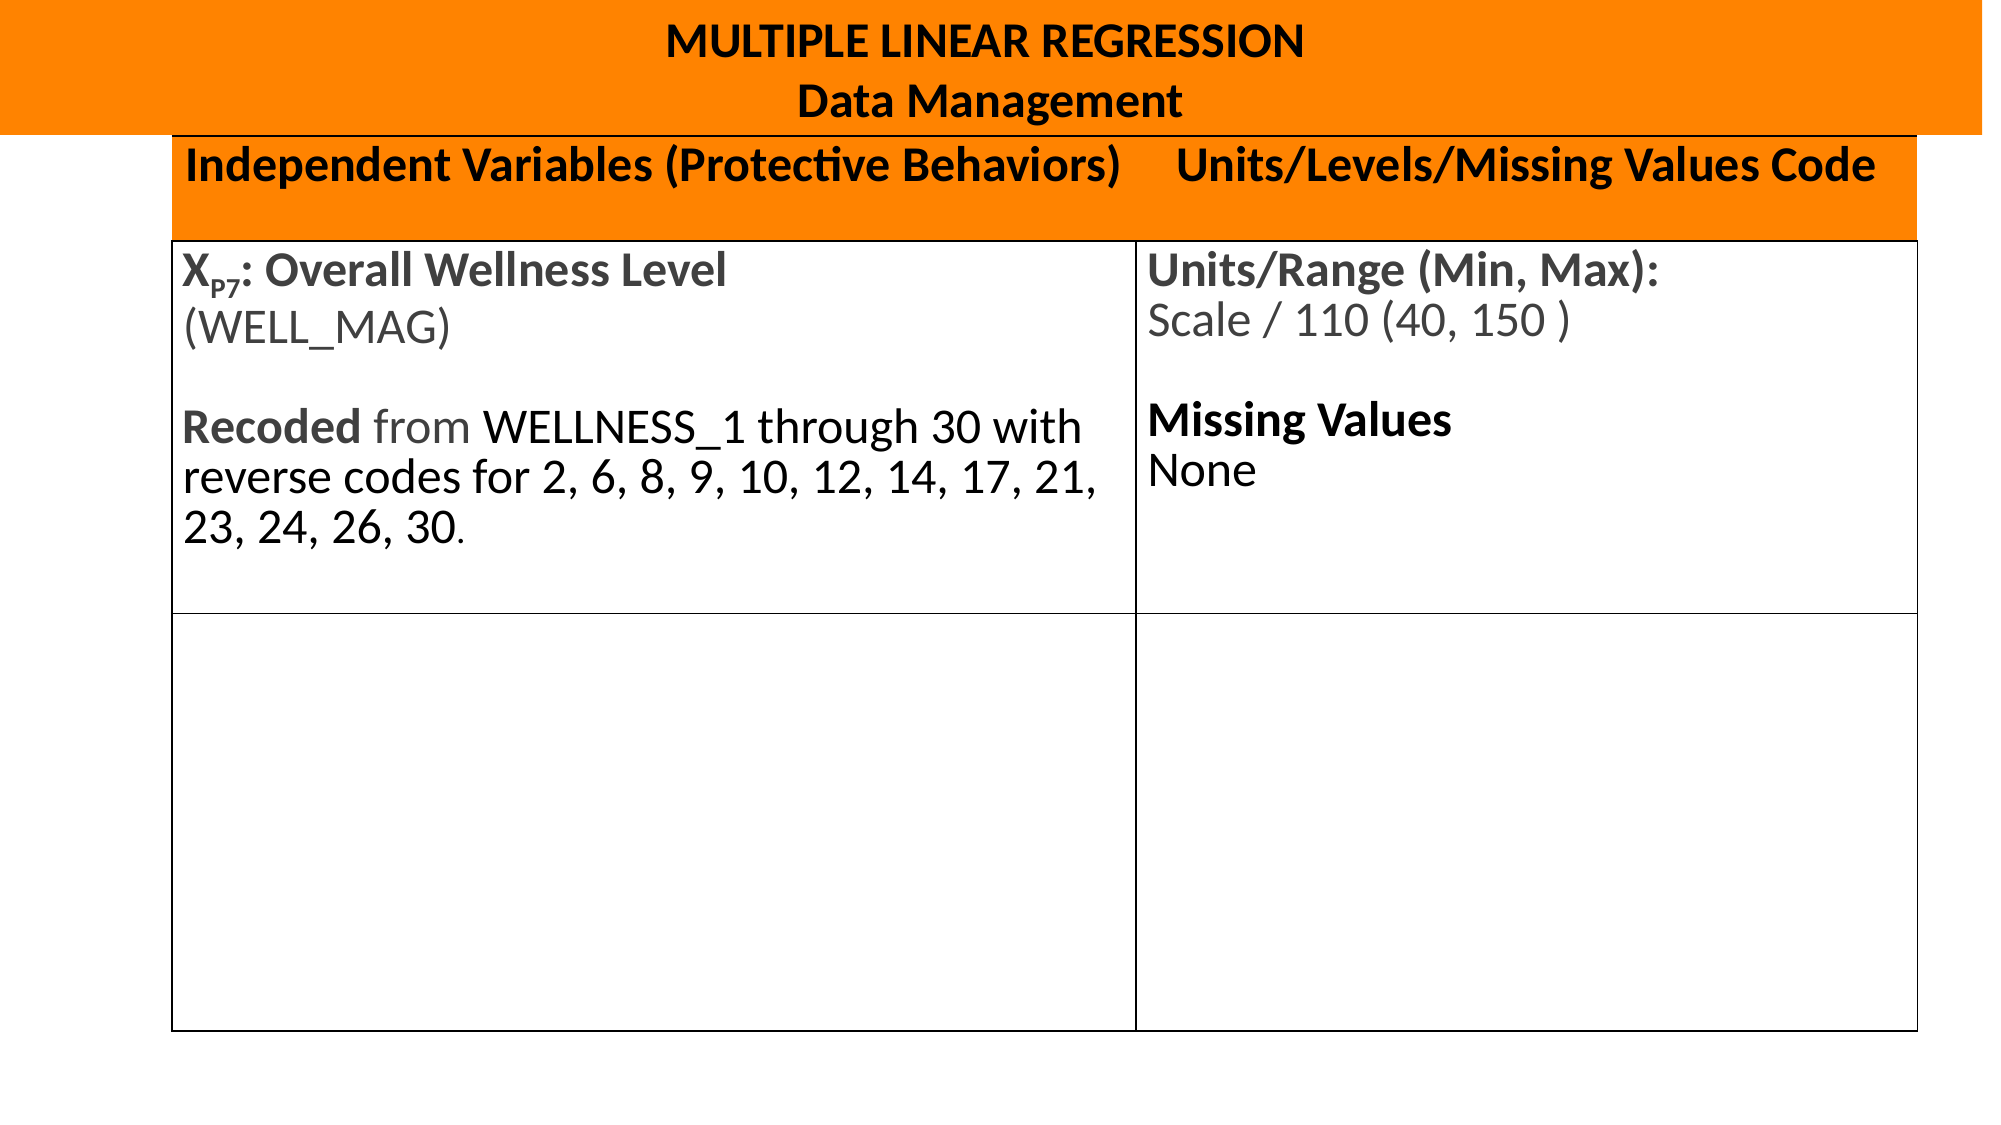

MULTIPLE LINEAR REGRESSION
Data Management
| Independent Variables (Protective Behaviors) | Units/Levels/Missing Values Code |
| --- | --- |
| XP7: Overall Wellness Level (WELL\_MAG) Recoded from WELLNESS\_1 through 30 with reverse codes for 2, 6, 8, 9, 10, 12, 14, 17, 21, 23, 24, 26, 30. | Units/Range (Min, Max):  Scale / 110 (40, 150 ) Missing Values None |
|  |  |